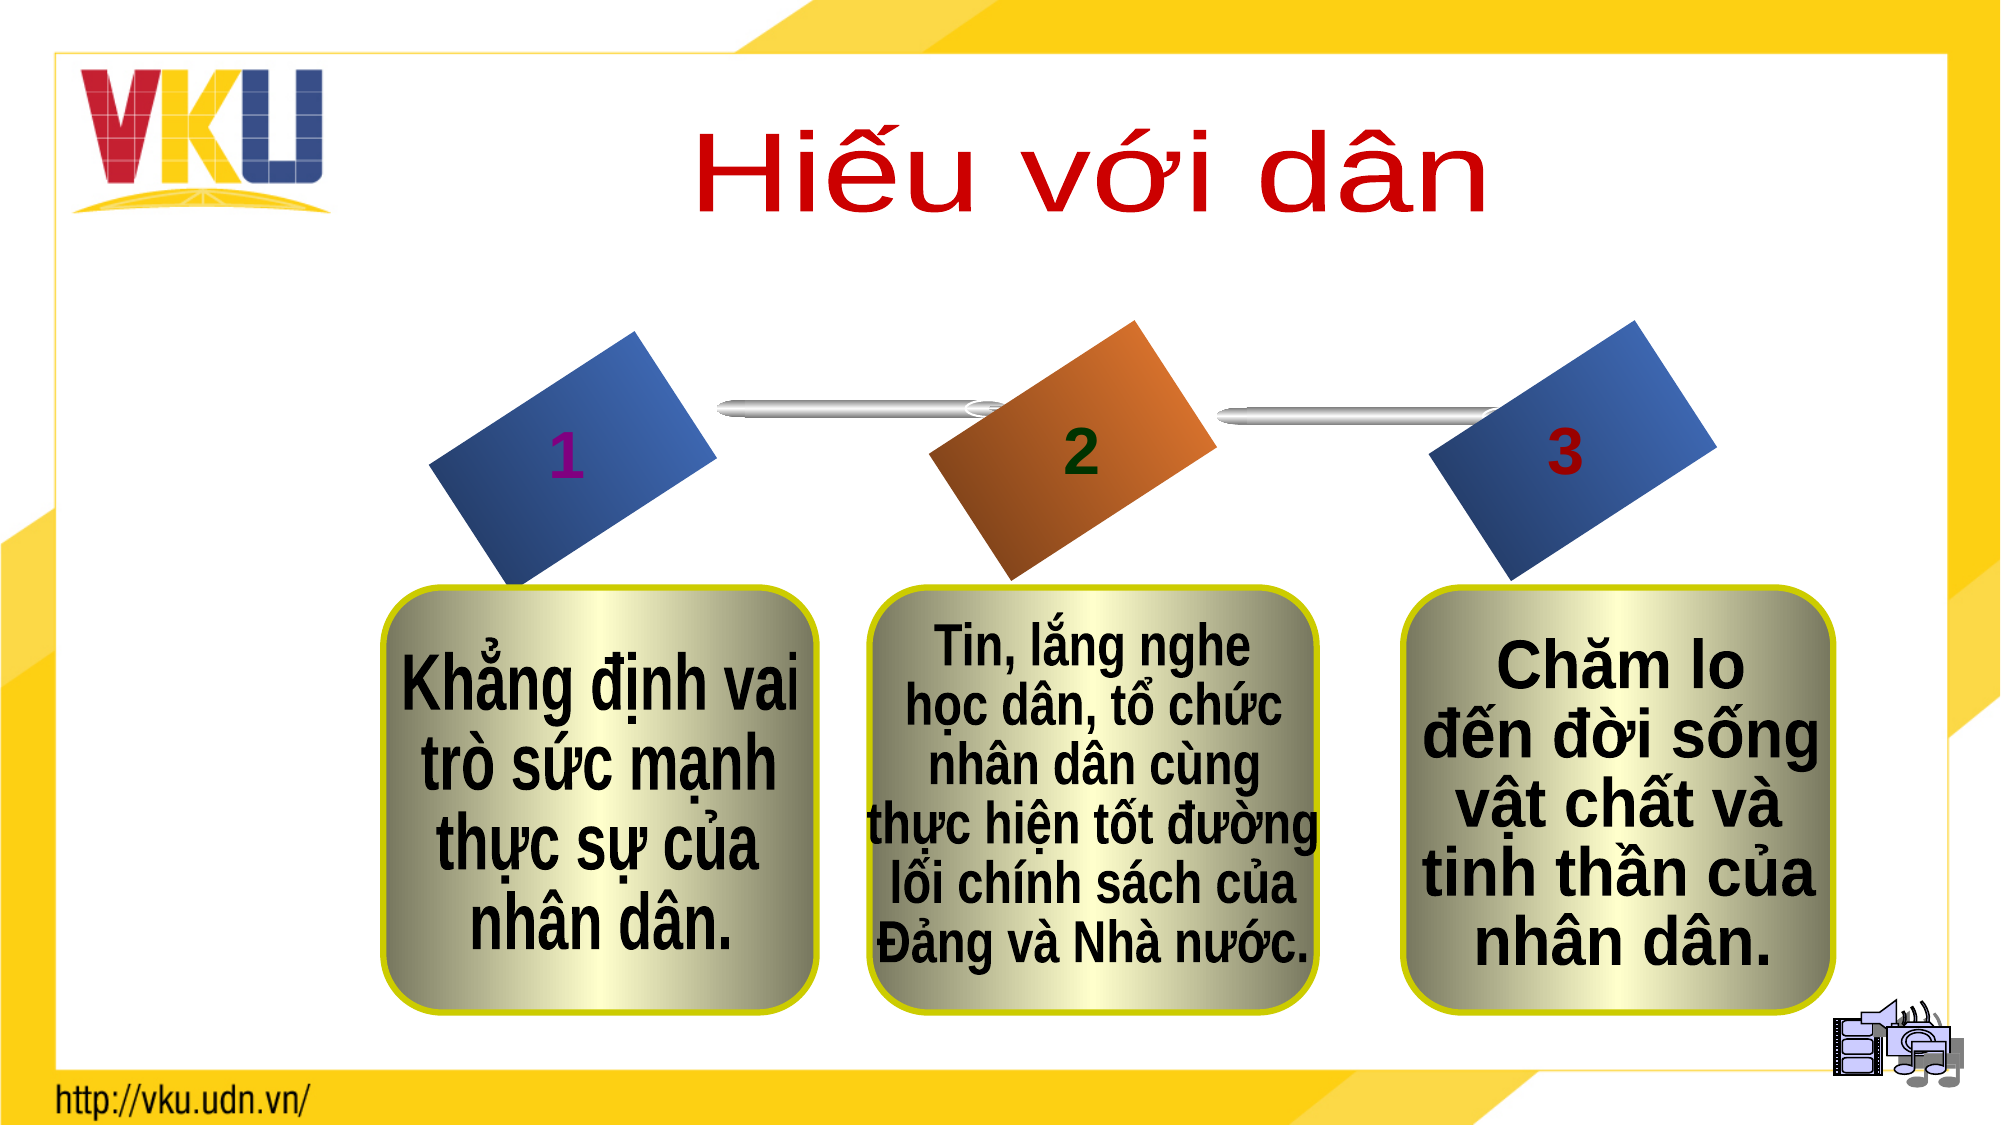

Hiếu với dân

2
3
1

Khẳng định vai
trò sức mạnh
thực sự của
nhân dân.

Tin, lắng nghe
học dân, tổ chức
nhân dân cùng
thực hiện tốt đường
lối chính sách của
Đảng và Nhà nước.

Chăm lo
đến đời sống
vật chất và
tinh thần của
nhân dân.